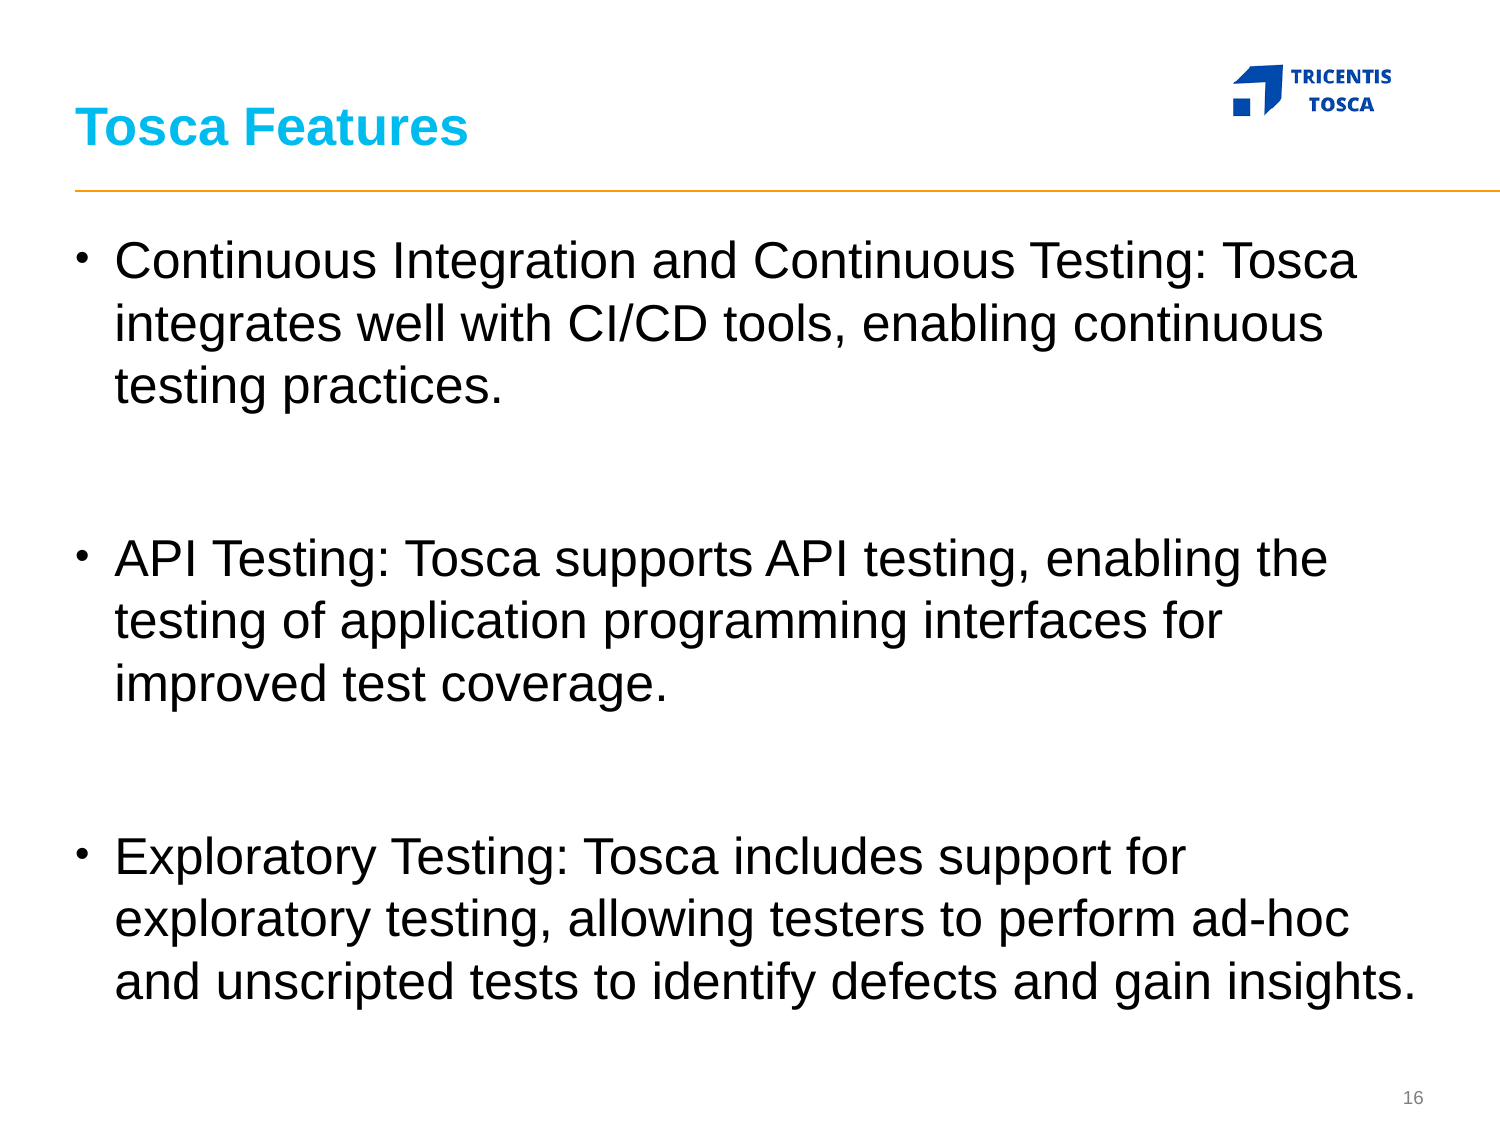

# Tosca Features
Continuous Integration and Continuous Testing: Tosca integrates well with CI/CD tools, enabling continuous testing practices.

API Testing: Tosca supports API testing, enabling the testing of application programming interfaces for improved test coverage.

Exploratory Testing: Tosca includes support for exploratory testing, allowing testers to perform ad-hoc and unscripted tests to identify defects and gain insights.